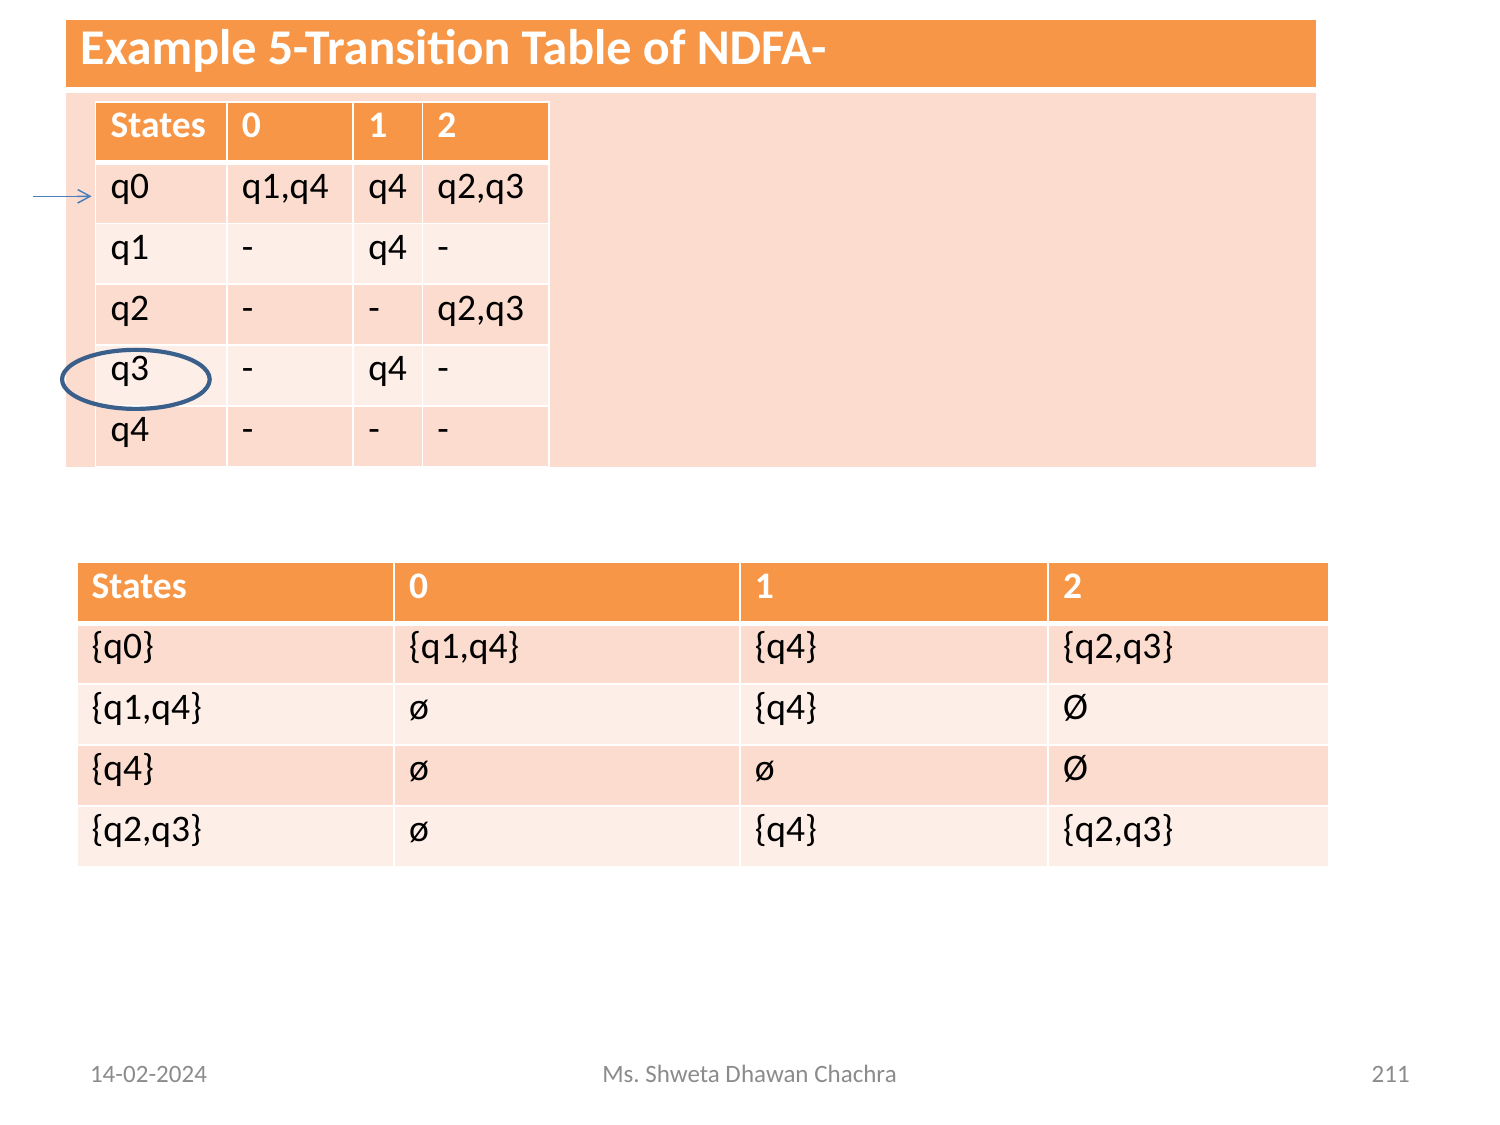

| Example 5-Transition Table of NDFA- |
| --- |
|  |
| States | 0 | 1 | 2 |
| --- | --- | --- | --- |
| q0 | q1,q4 | q4 | q2,q3 |
| q1 | - | q4 | - |
| q2 | - | - | q2,q3 |
| q3 | - | q4 | - |
| q4 | - | - | - |

| States | 0 | 1 | 2 |
| --- | --- | --- | --- |
| {q0} | {q1,q4} | {q4} | {q2,q3} |
| {q1,q4} | ø | {q4} | Ø |
| {q4} | ø | ø | Ø |
| {q2,q3} | ø | {q4} | {q2,q3} |
14-02-2024
Ms. Shweta Dhawan Chachra
211